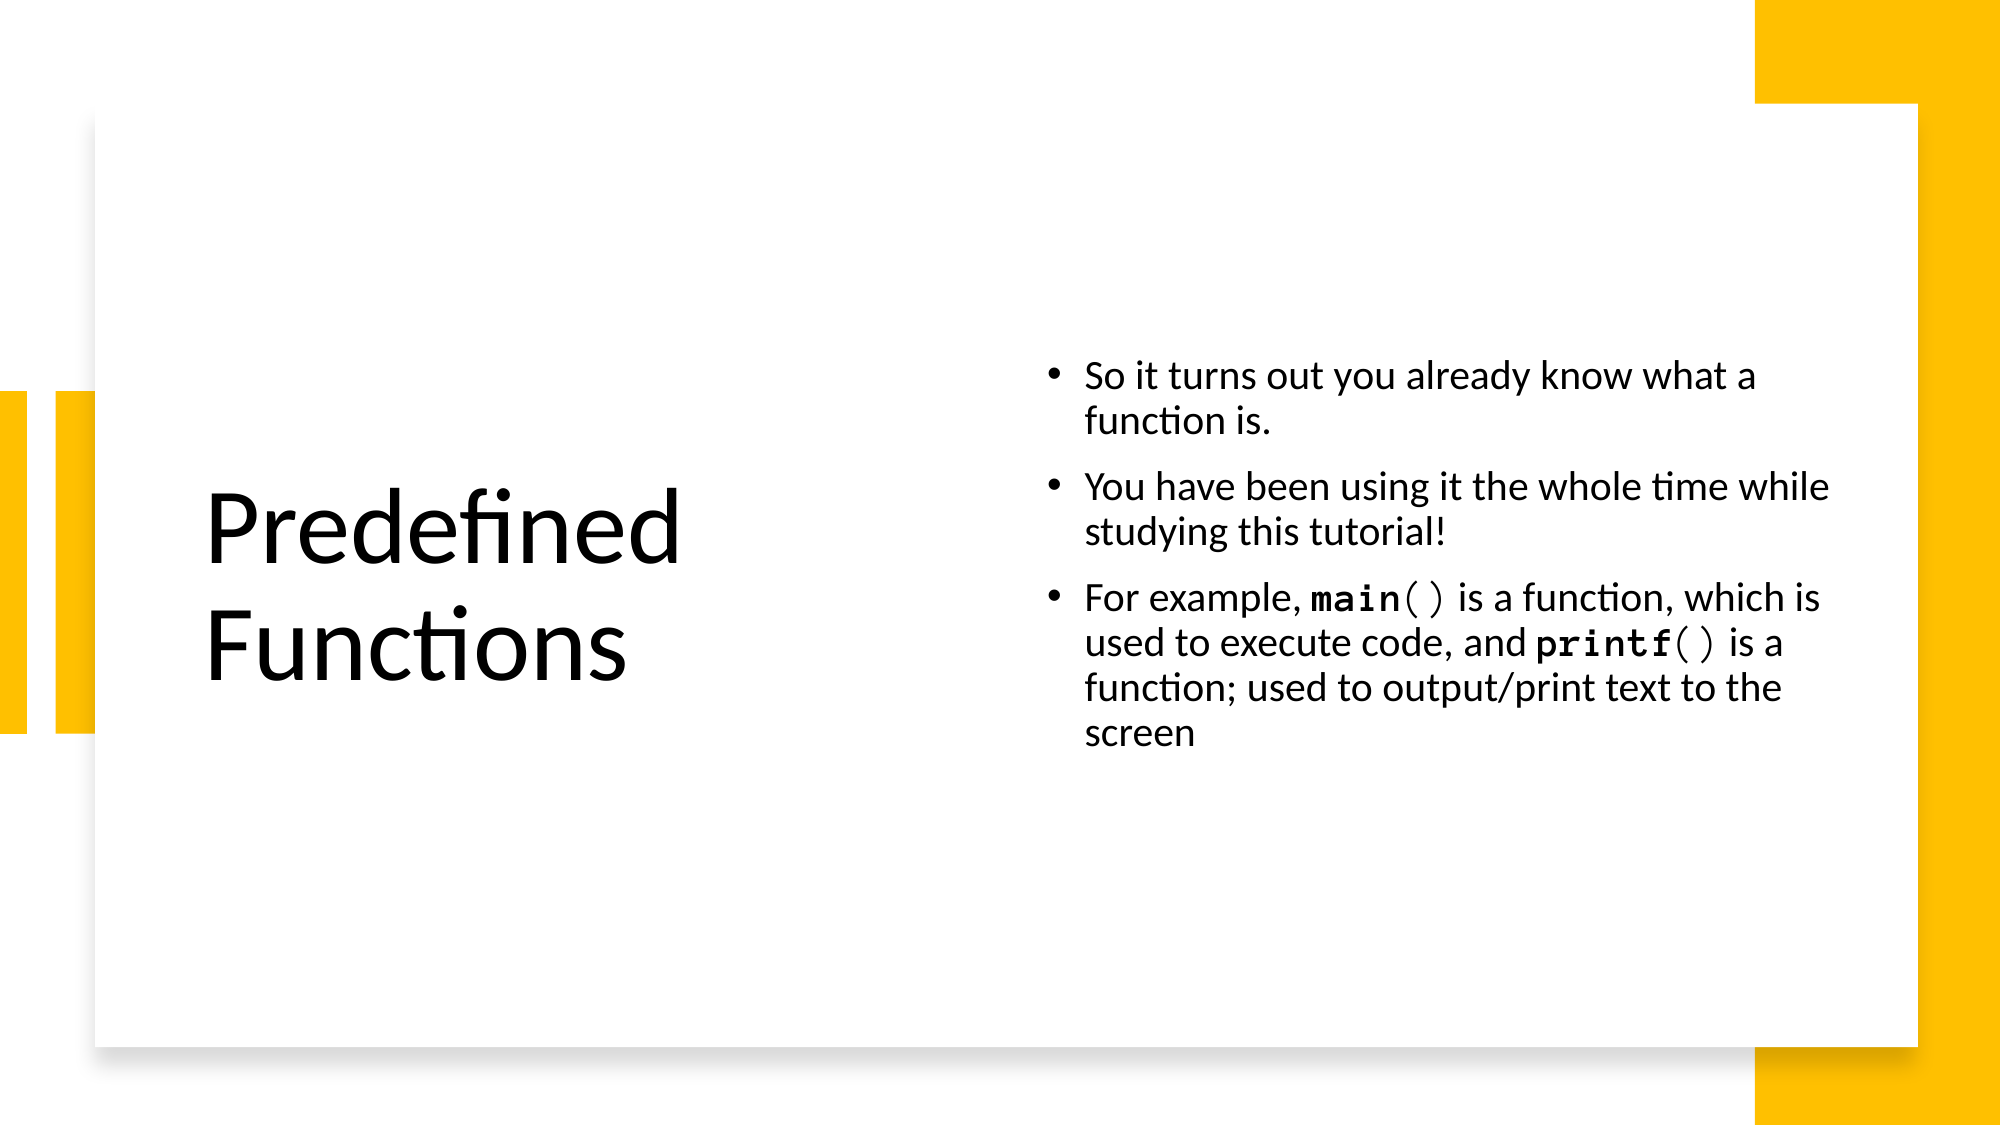

# Predefined Functions
So it turns out you already know what a function is.
You have been using it the whole time while studying this tutorial!
For example, main() is a function, which is used to execute code, and printf() is a function; used to output/print text to the screen